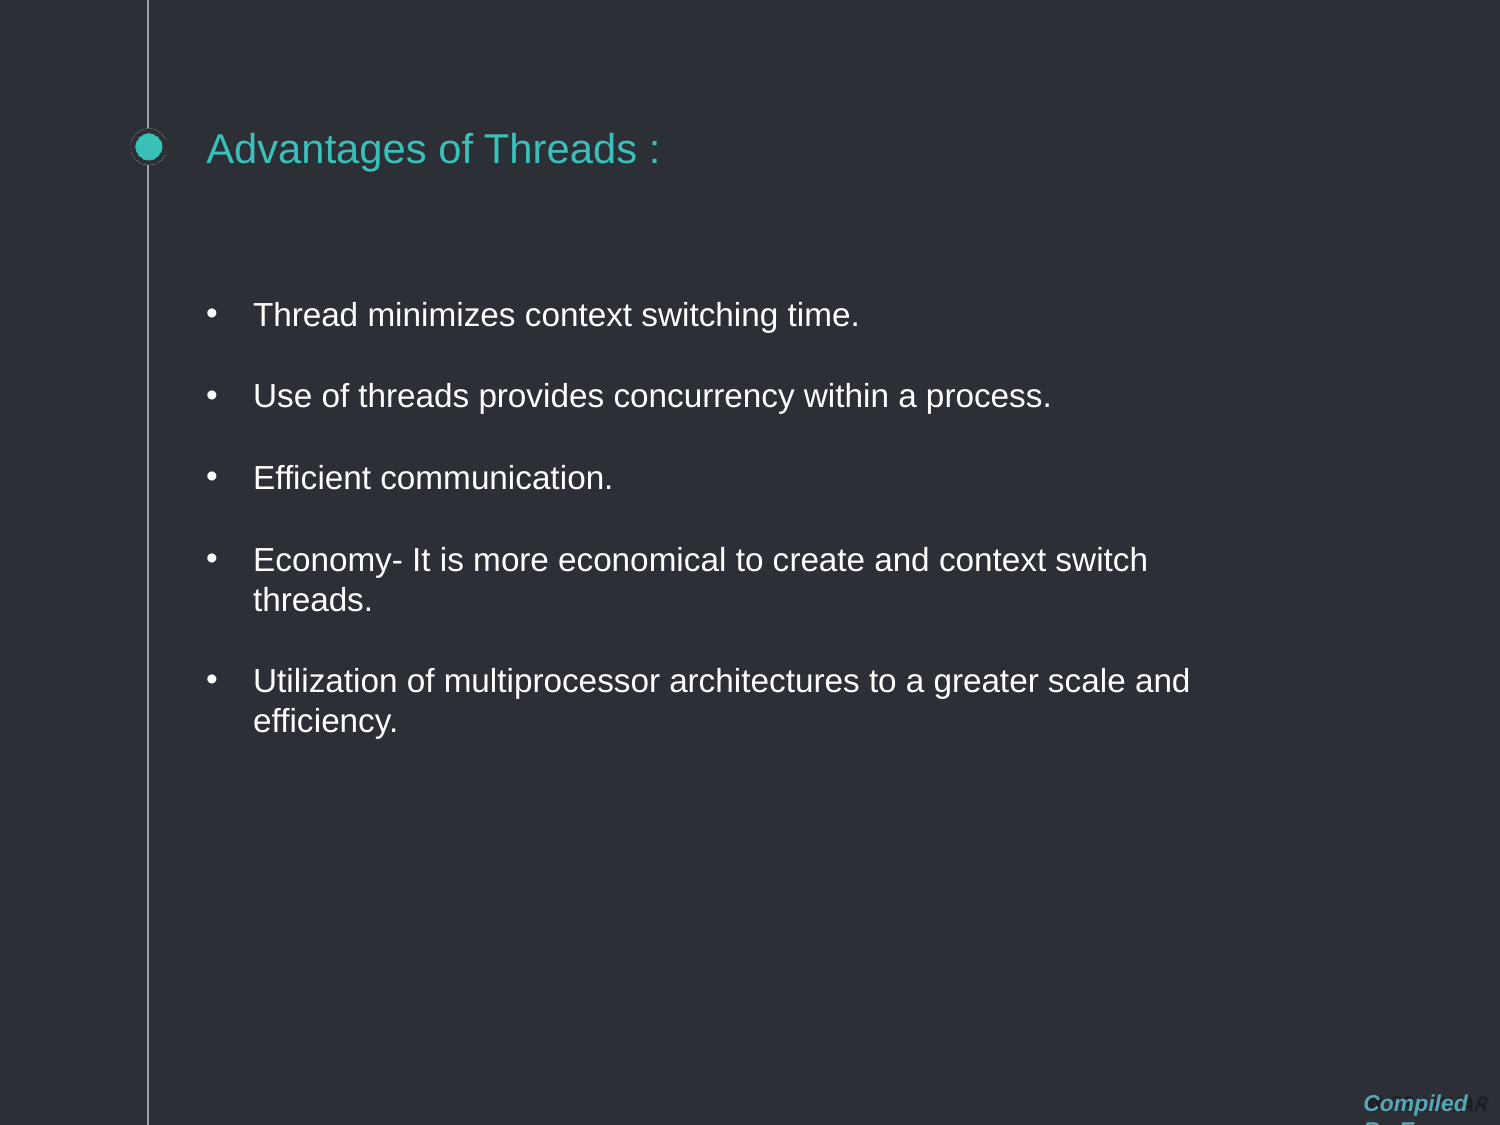

# Advantages of Threads :
Thread minimizes context switching time.

Use of threads provides concurrency within a process.

Efficient communication.

Economy- It is more economical to create and context switch  threads.

Utilization of multiprocessor architectures to a greater scale and  efficiency.

Compiled By Er. Nawaraj Bhandari